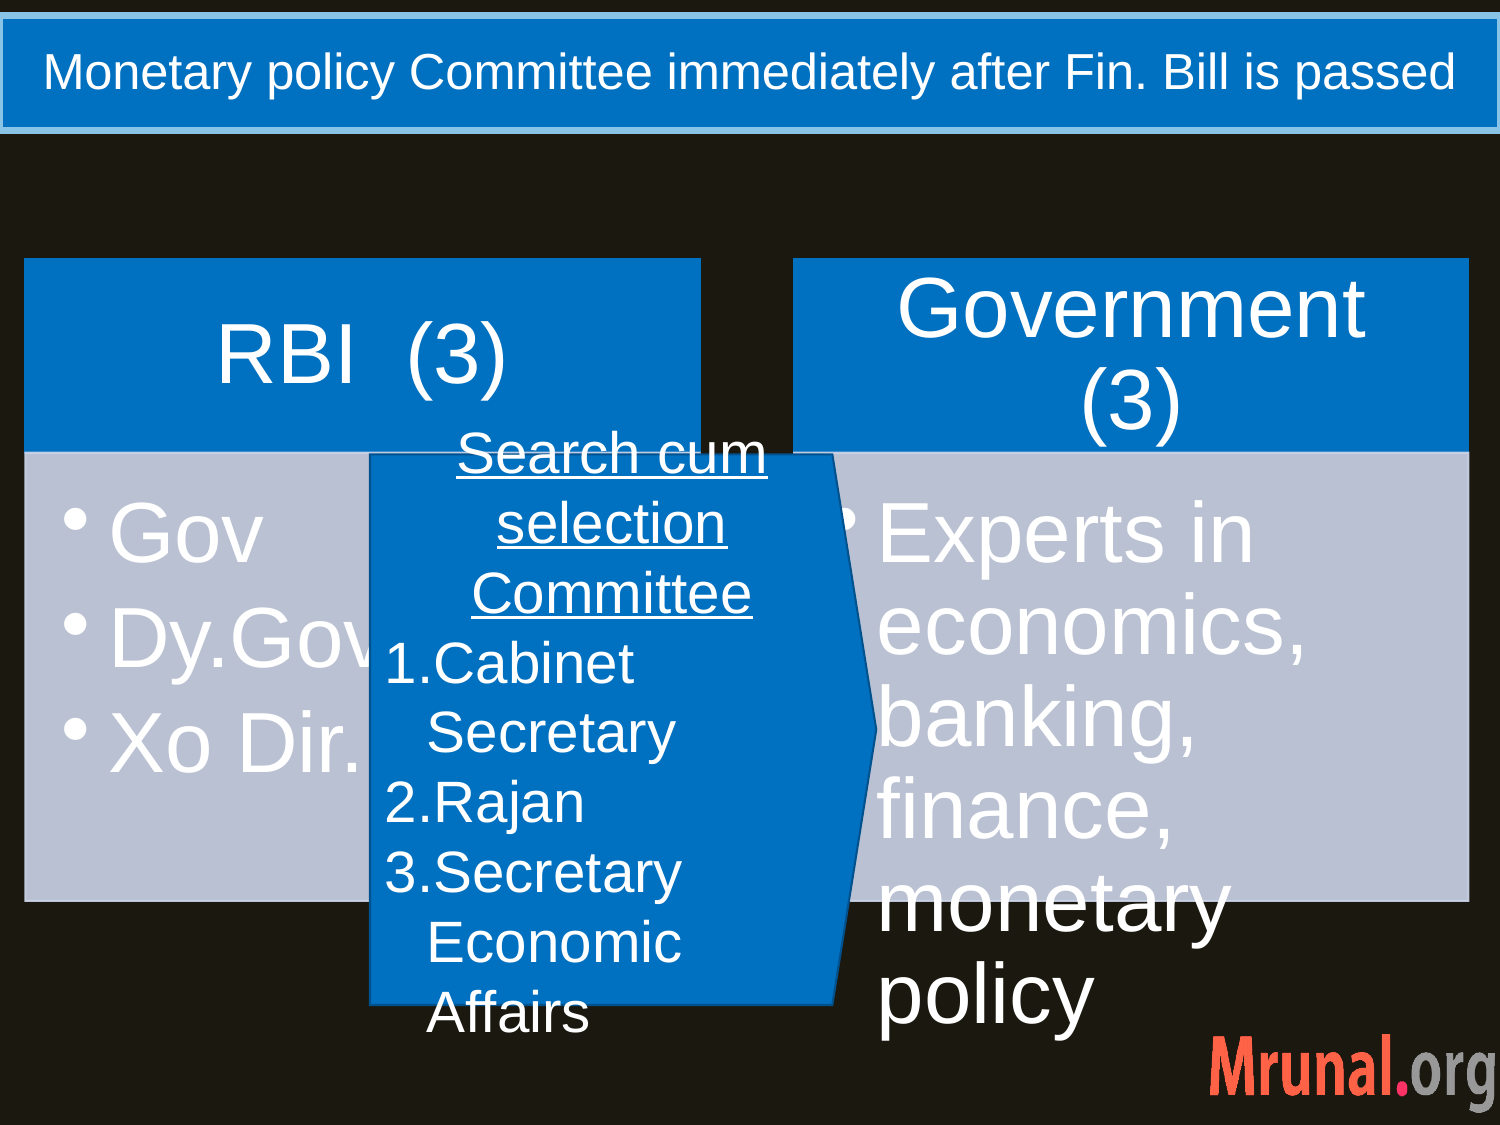

# Monetary policy Committee immediately after Fin. Bill is passed
RBI  (3)
Gov
Dy.Gov
Xo Dir.
Government (3)
Experts in economics, banking, finance, monetary policy
Search cum selection Committee
Cabinet Secretary
Rajan
Secretary Economic Affairs